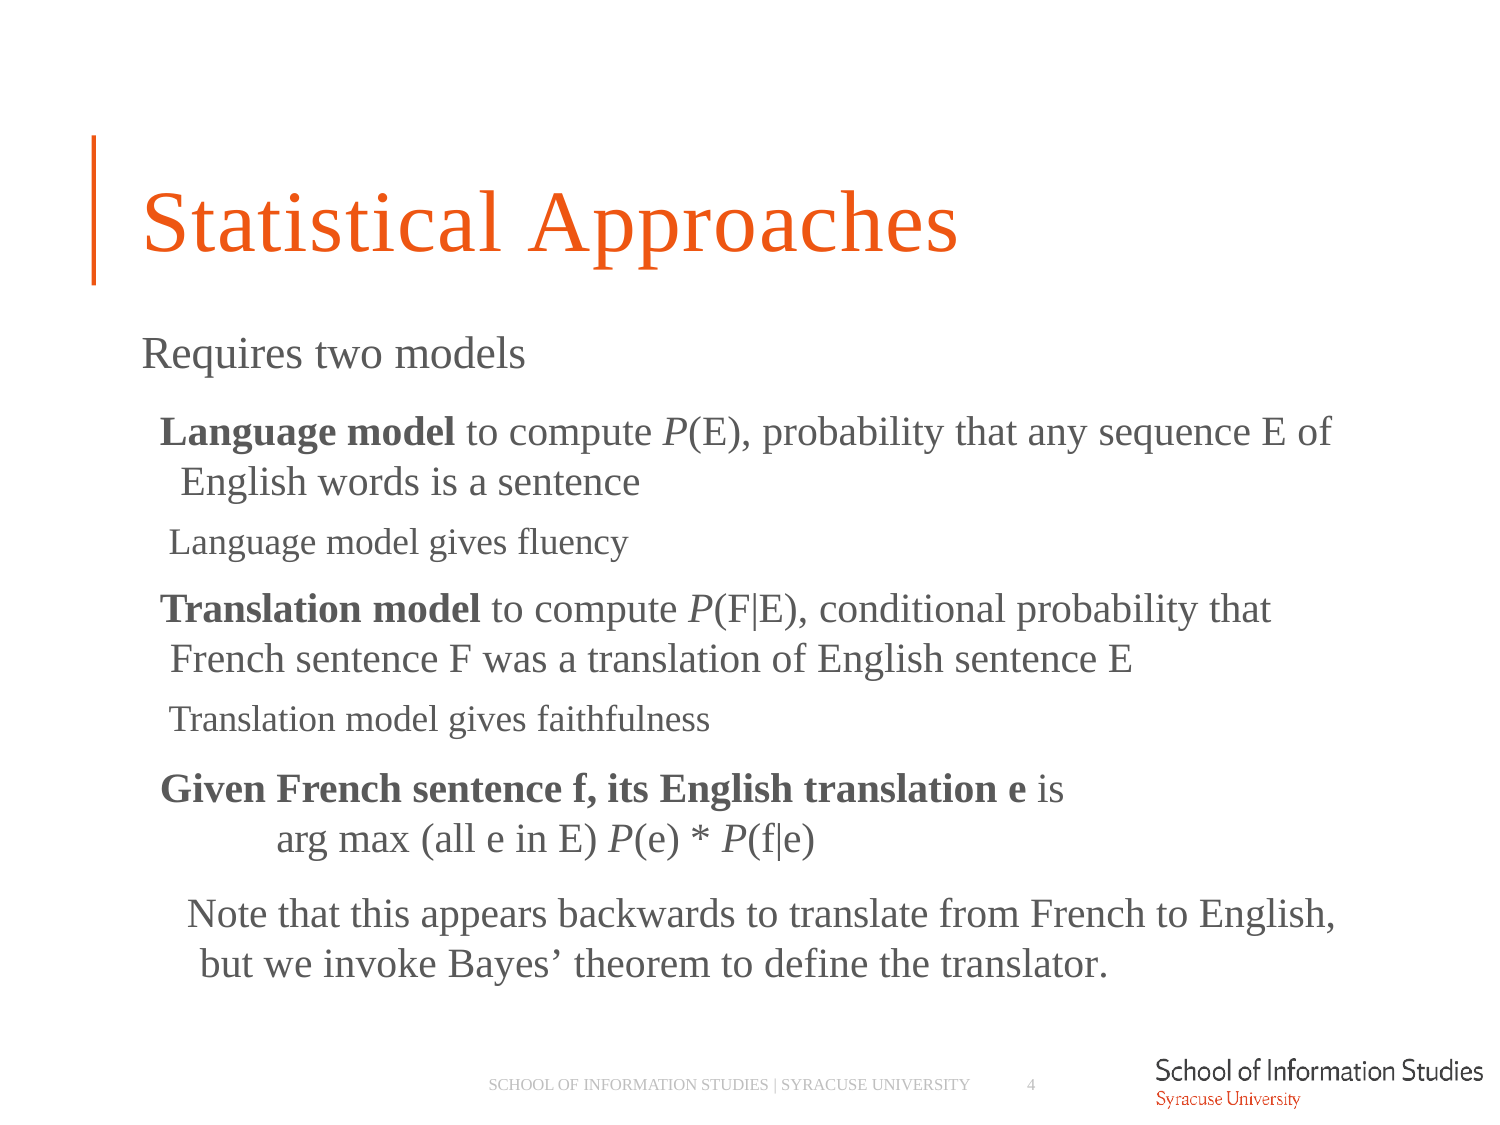

# Statistical Approaches
Requires two models
­ Language model to compute P(E), probability that any sequence E of  English words is a sentence
­ Language model gives fluency
­ Translation model to compute P(F|E), conditional probability that  French sentence F was a translation of English sentence E
­ Translation model gives faithfulness
­ Given French sentence f, its English translation e is  arg max (all e in E) P(e) * P(f|e)
­ Note that this appears backwards to translate from French to English,  but we invoke Bayes’ theorem to define the translator.
SCHOOL OF INFORMATION STUDIES | SYRACUSE UNIVERSITY
4